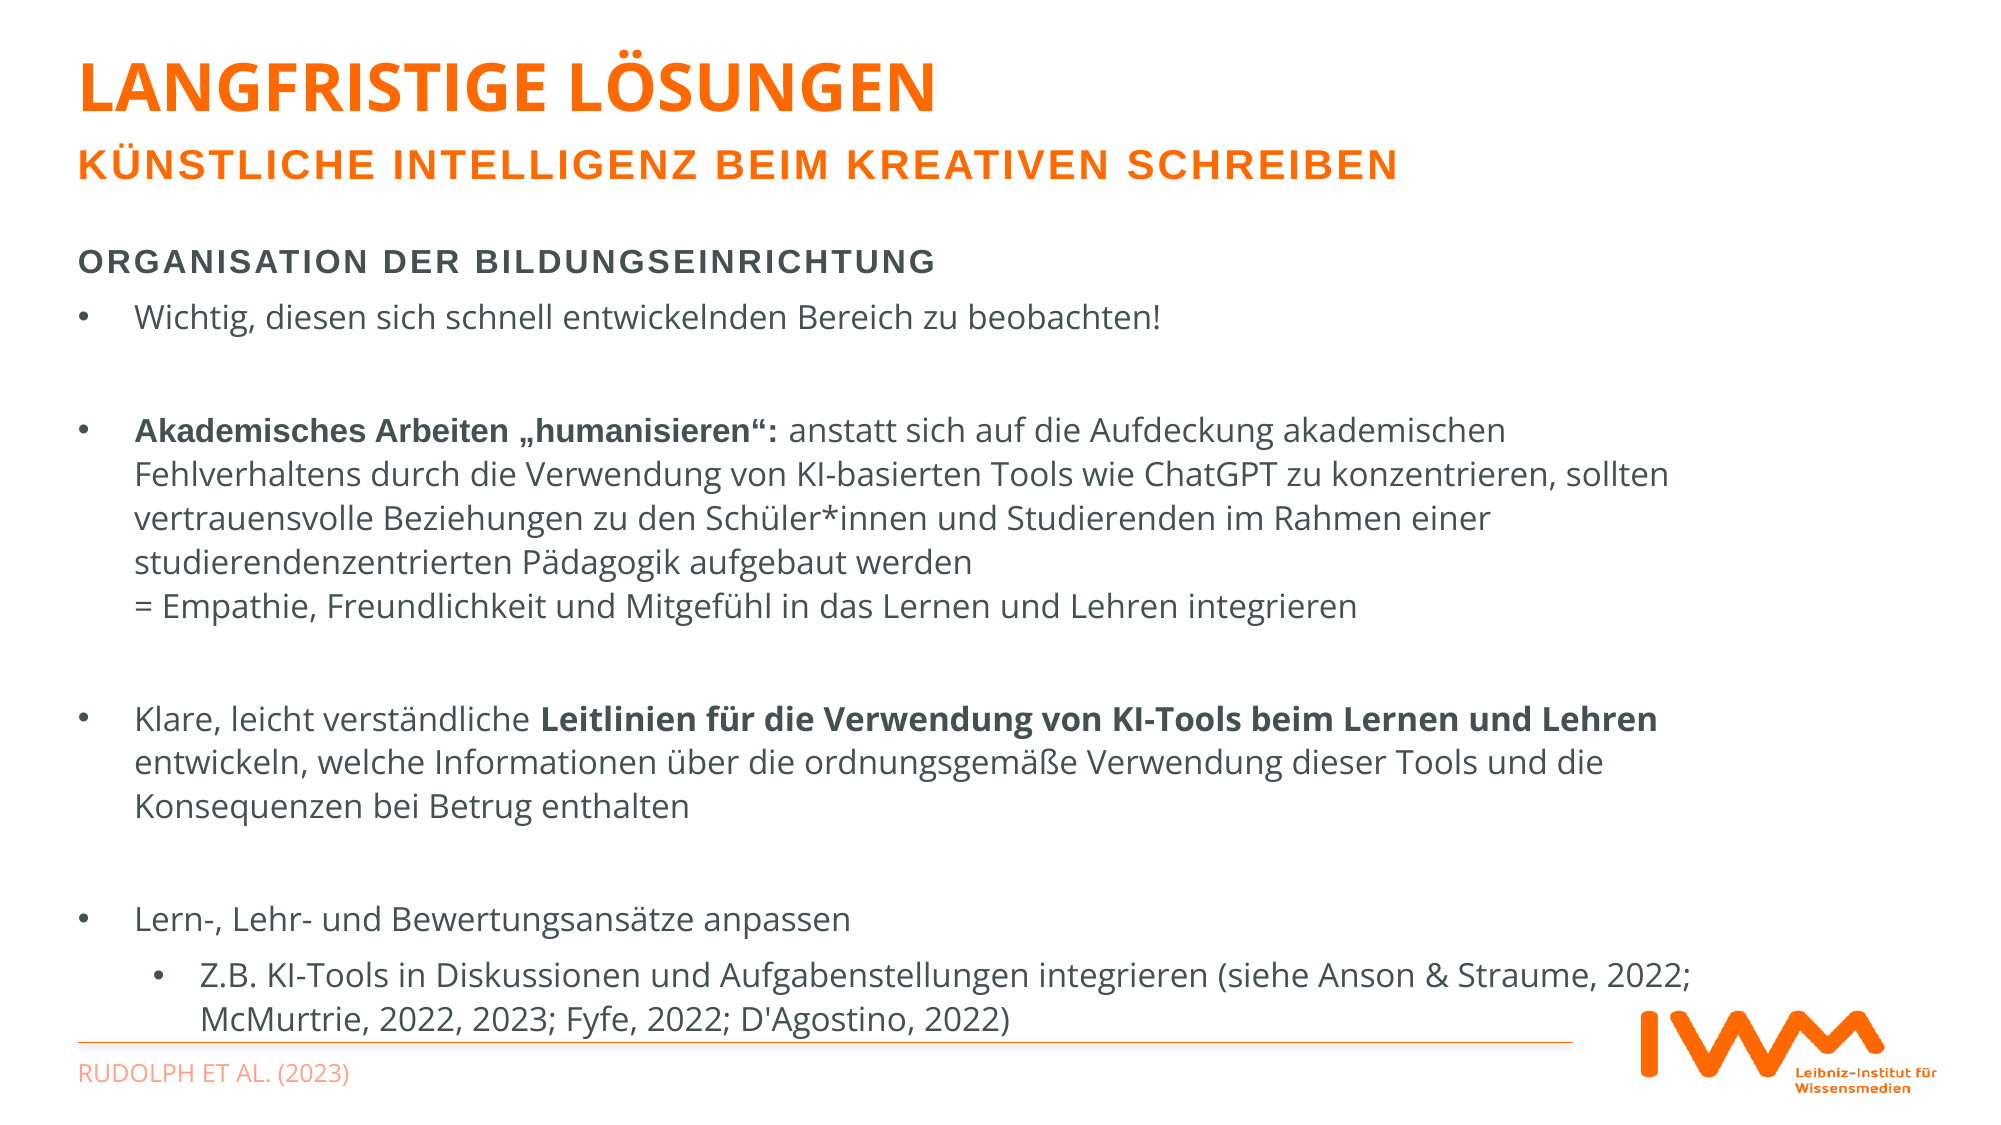

# Langfristige Lösungen
künstliche Intelligenz beim kreativen schreiben
Organisation der Bildungseinrichtung
Wichtig, diesen sich schnell entwickelnden Bereich zu beobachten!

Akademisches Arbeiten „humanisieren“: anstatt sich auf die Aufdeckung akademischen Fehlverhaltens durch die Verwendung von KI-basierten Tools wie ChatGPT zu konzentrieren, sollten vertrauensvolle Beziehungen zu den Schüler*innen und Studierenden im Rahmen einer studierendenzentrierten Pädagogik aufgebaut werden
= Empathie, Freundlichkeit und Mitgefühl in das Lernen und Lehren integrieren

Klare, leicht verständliche Leitlinien für die Verwendung von KI-Tools beim Lernen und Lehren entwickeln, welche Informationen über die ordnungsgemäße Verwendung dieser Tools und die Konsequenzen bei Betrug enthalten

Lern-, Lehr- und Bewertungsansätze anpassen
Z.B. KI-Tools in Diskussionen und Aufgabenstellungen integrieren (siehe Anson & Straume, 2022; McMurtrie, 2022, 2023; Fyfe, 2022; D'Agostino, 2022)
Rudolph et al. (2023)